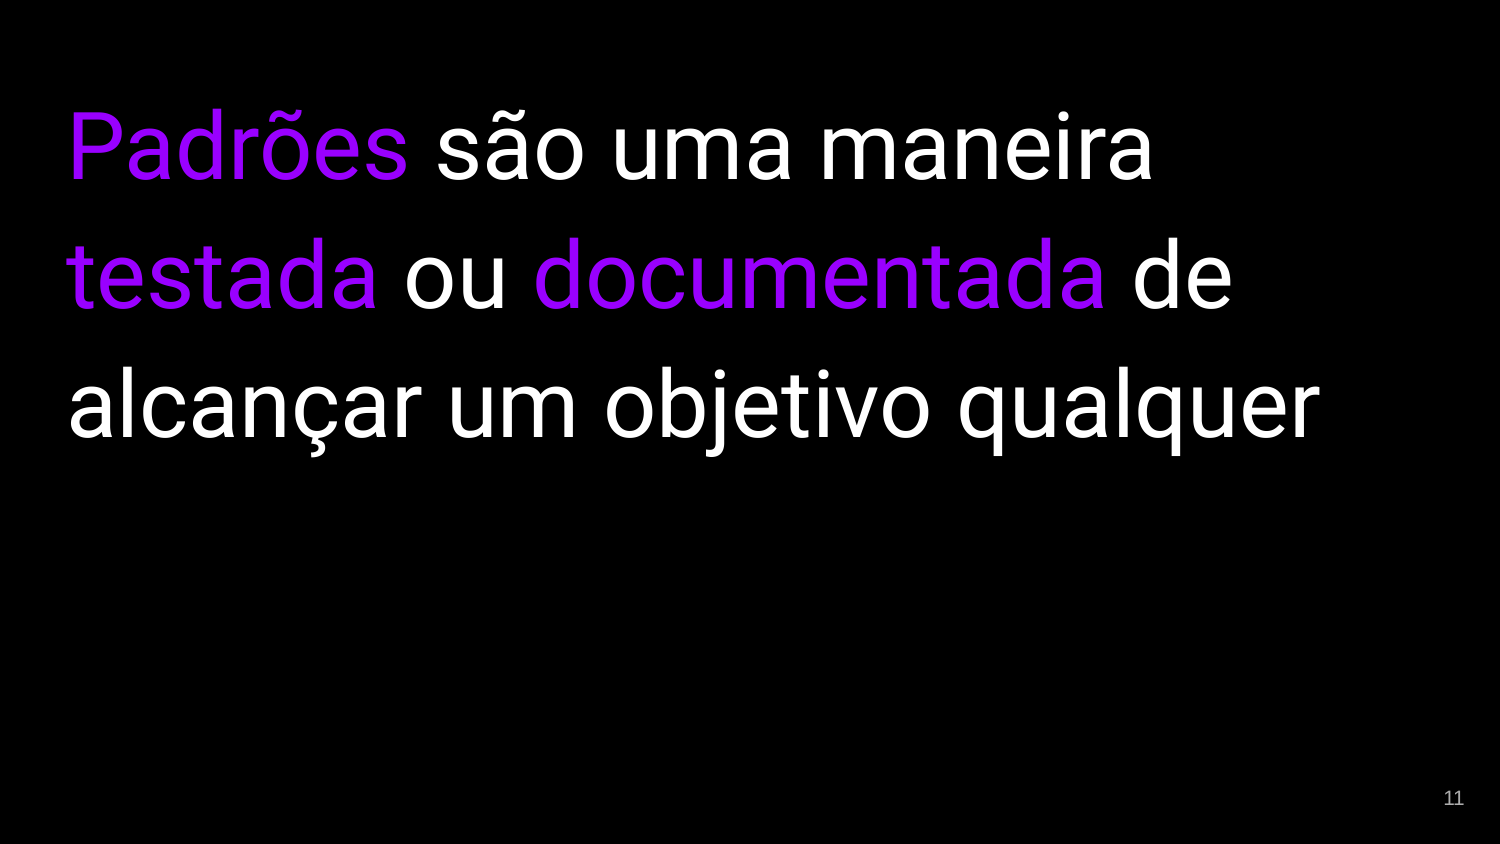

Padrões são uma maneira testada ou documentada de alcançar um objetivo qualquer
11